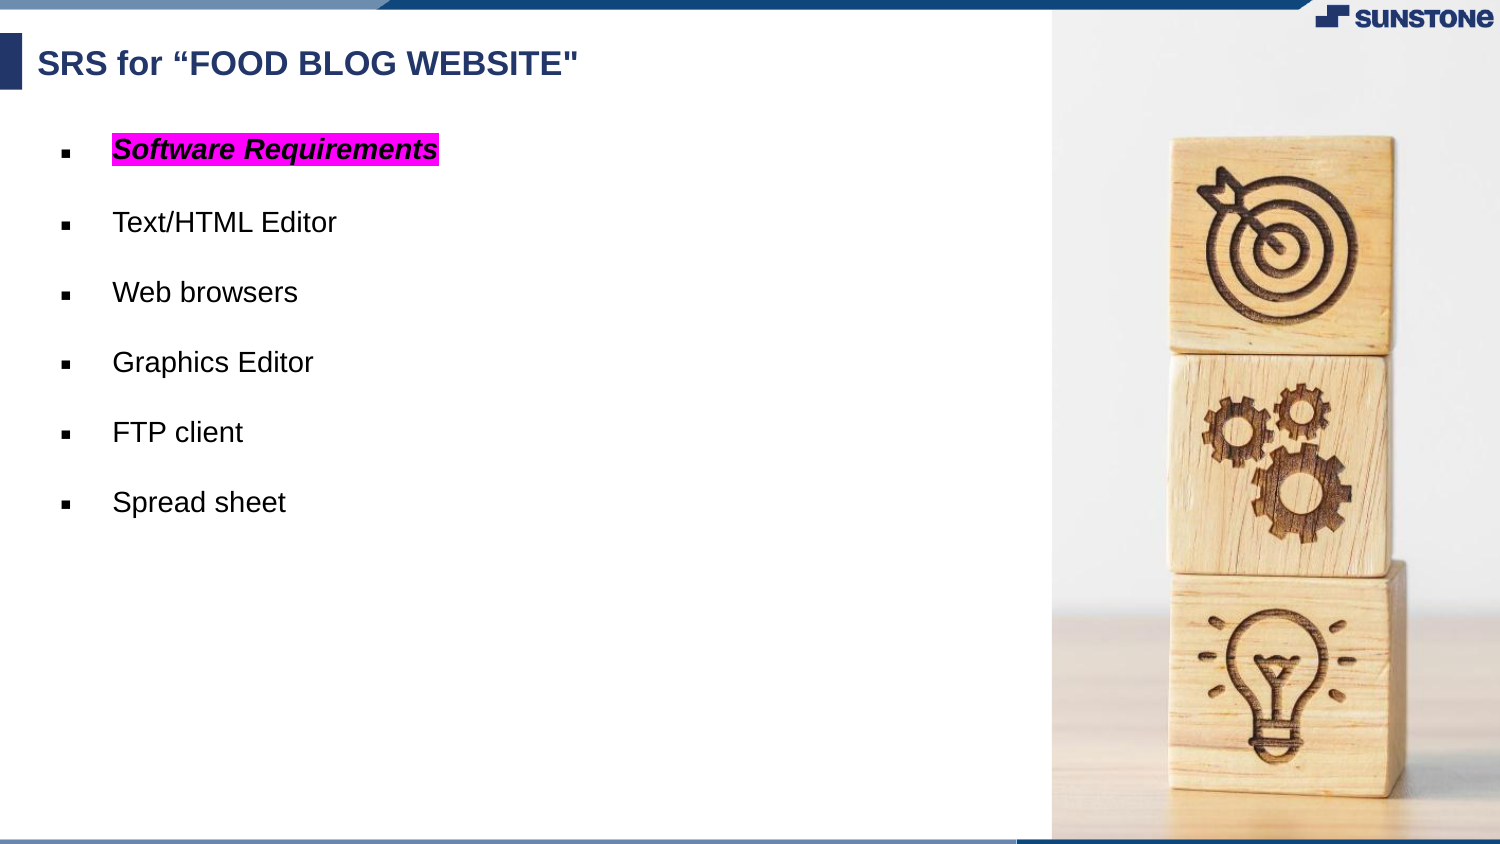

# SRS for “FOOD BLOG WEBSITE"
Software Requirements
Text/HTML Editor

Web browsers

Graphics Editor

FTP client

Spread sheet